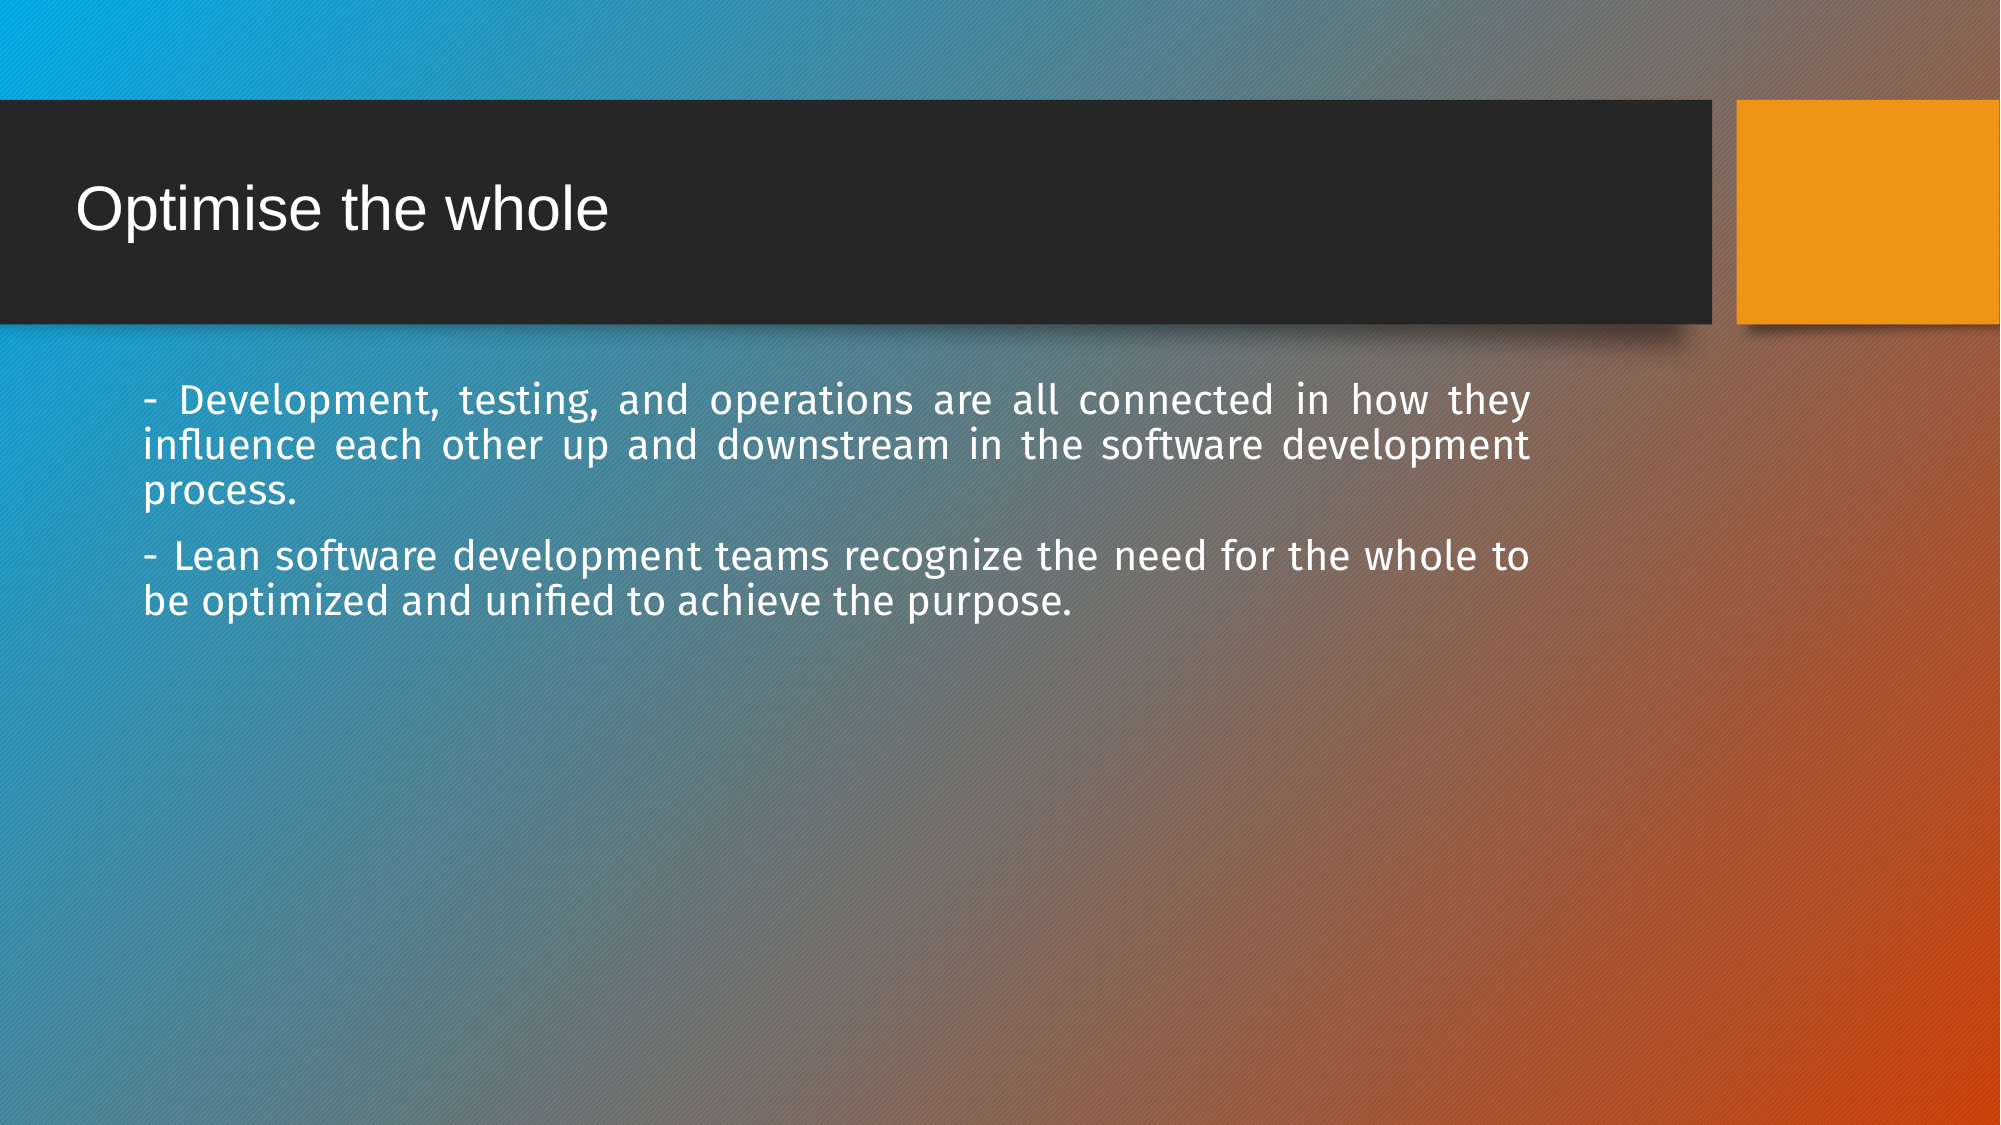

# Optimise the whole
- Development, testing, and operations are all connected in how they influence each other up and downstream in the software development process.
- Lean software development teams recognize the need for the whole to be optimized and unified to achieve the purpose.